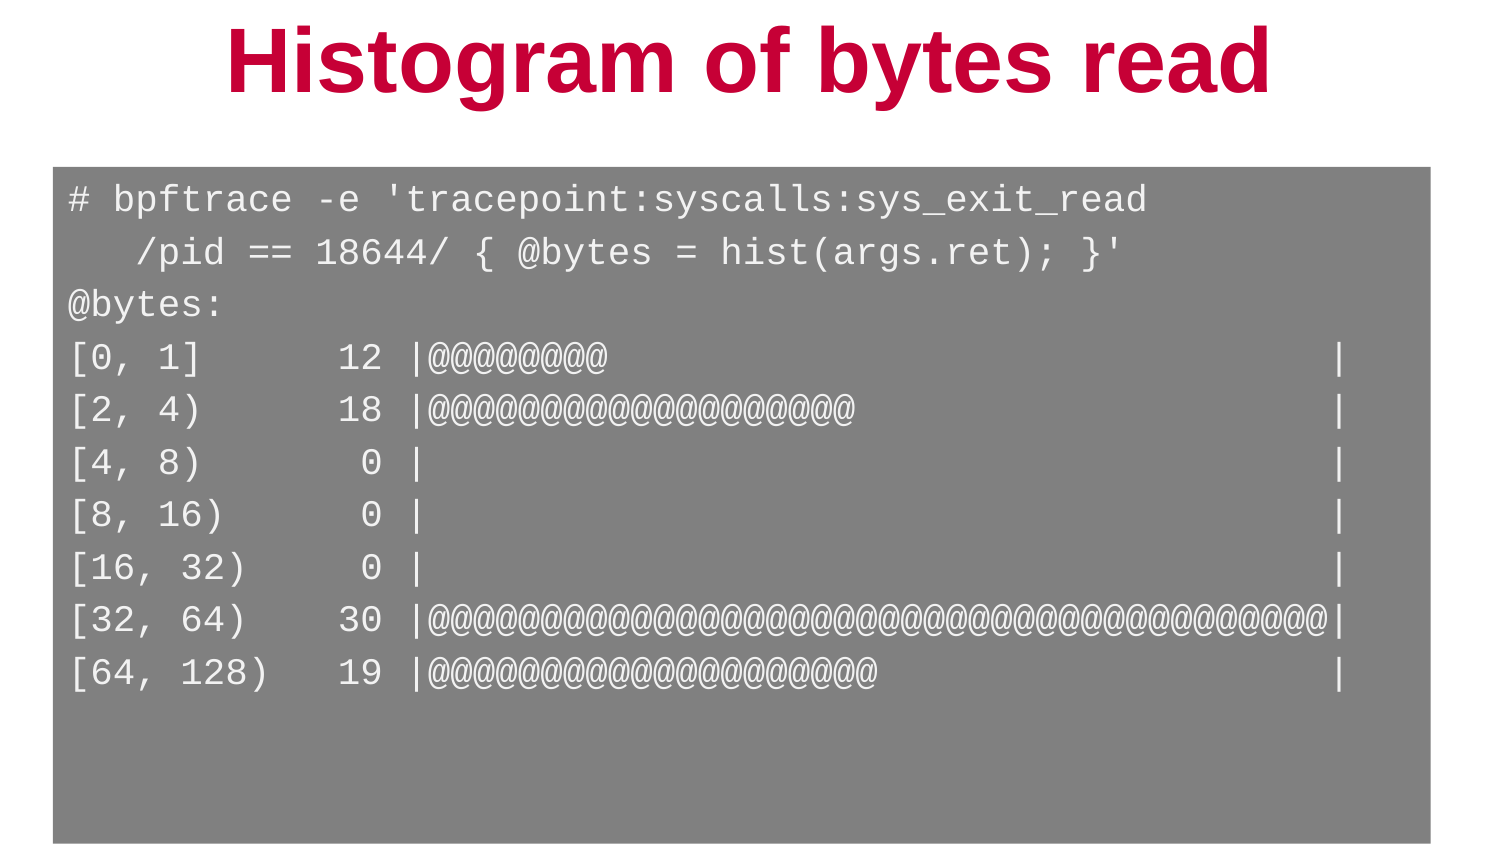

# Histogram of bytes read
# bpftrace -e 'tracepoint:syscalls:sys_exit_read
   /pid == 18644/ { @bytes = hist(args.ret); }'
@bytes:
[0, 1]      12 |@@@@@@@@                                |
[2, 4)      18 |@@@@@@@@@@@@@@@@@@@                     |
[4, 8)       0 |                                        |
[8, 16)      0 |                                        |
[16, 32)     0 |                                        |
[32, 64)    30 |@@@@@@@@@@@@@@@@@@@@@@@@@@@@@@@@@@@@@@@@|
[64, 128)   19 |@@@@@@@@@@@@@@@@@@@@                    |